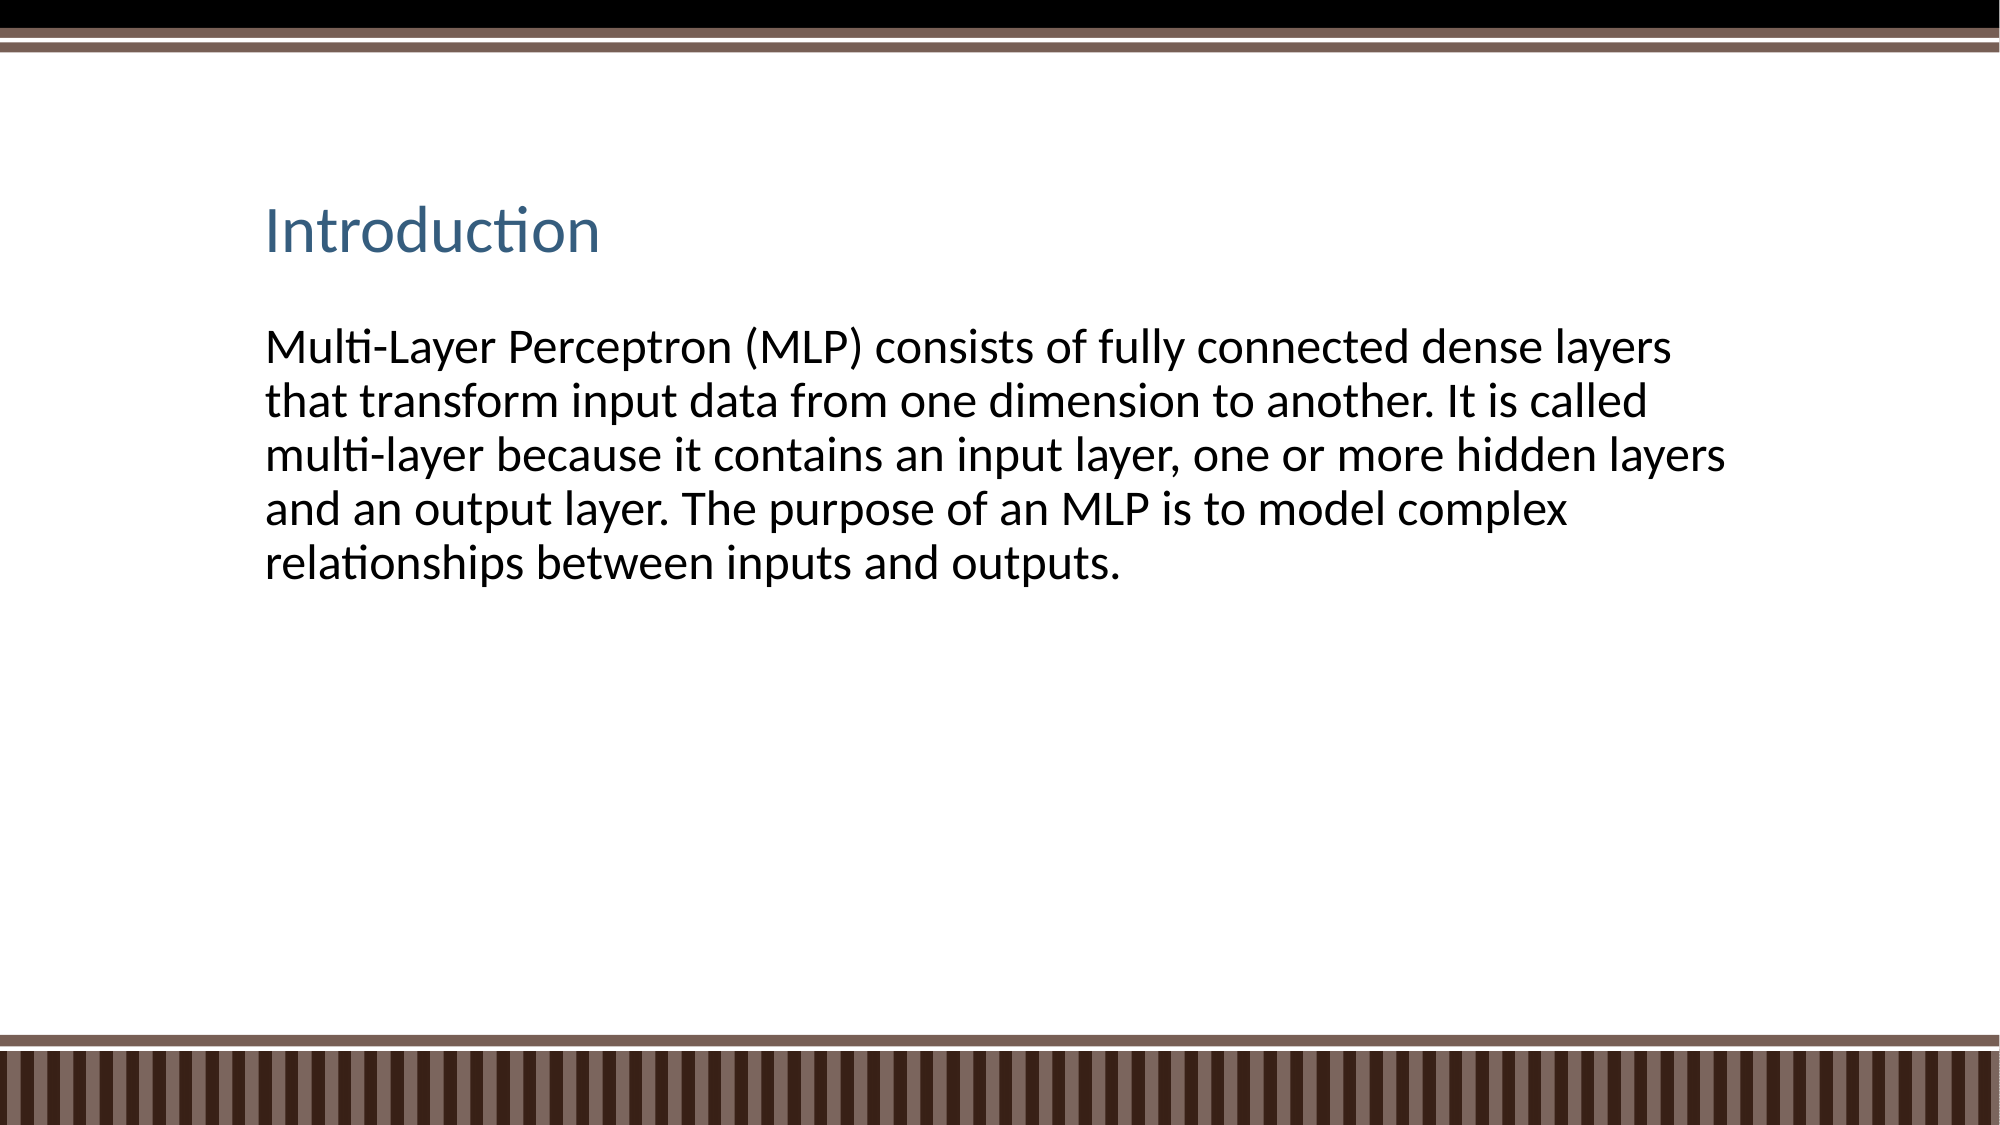

# Introduction
Multi-Layer Perceptron (MLP) consists of fully connected dense layers that transform input data from one dimension to another. It is called multi-layer because it contains an input layer, one or more hidden layers and an output layer. The purpose of an MLP is to model complex relationships between inputs and outputs.